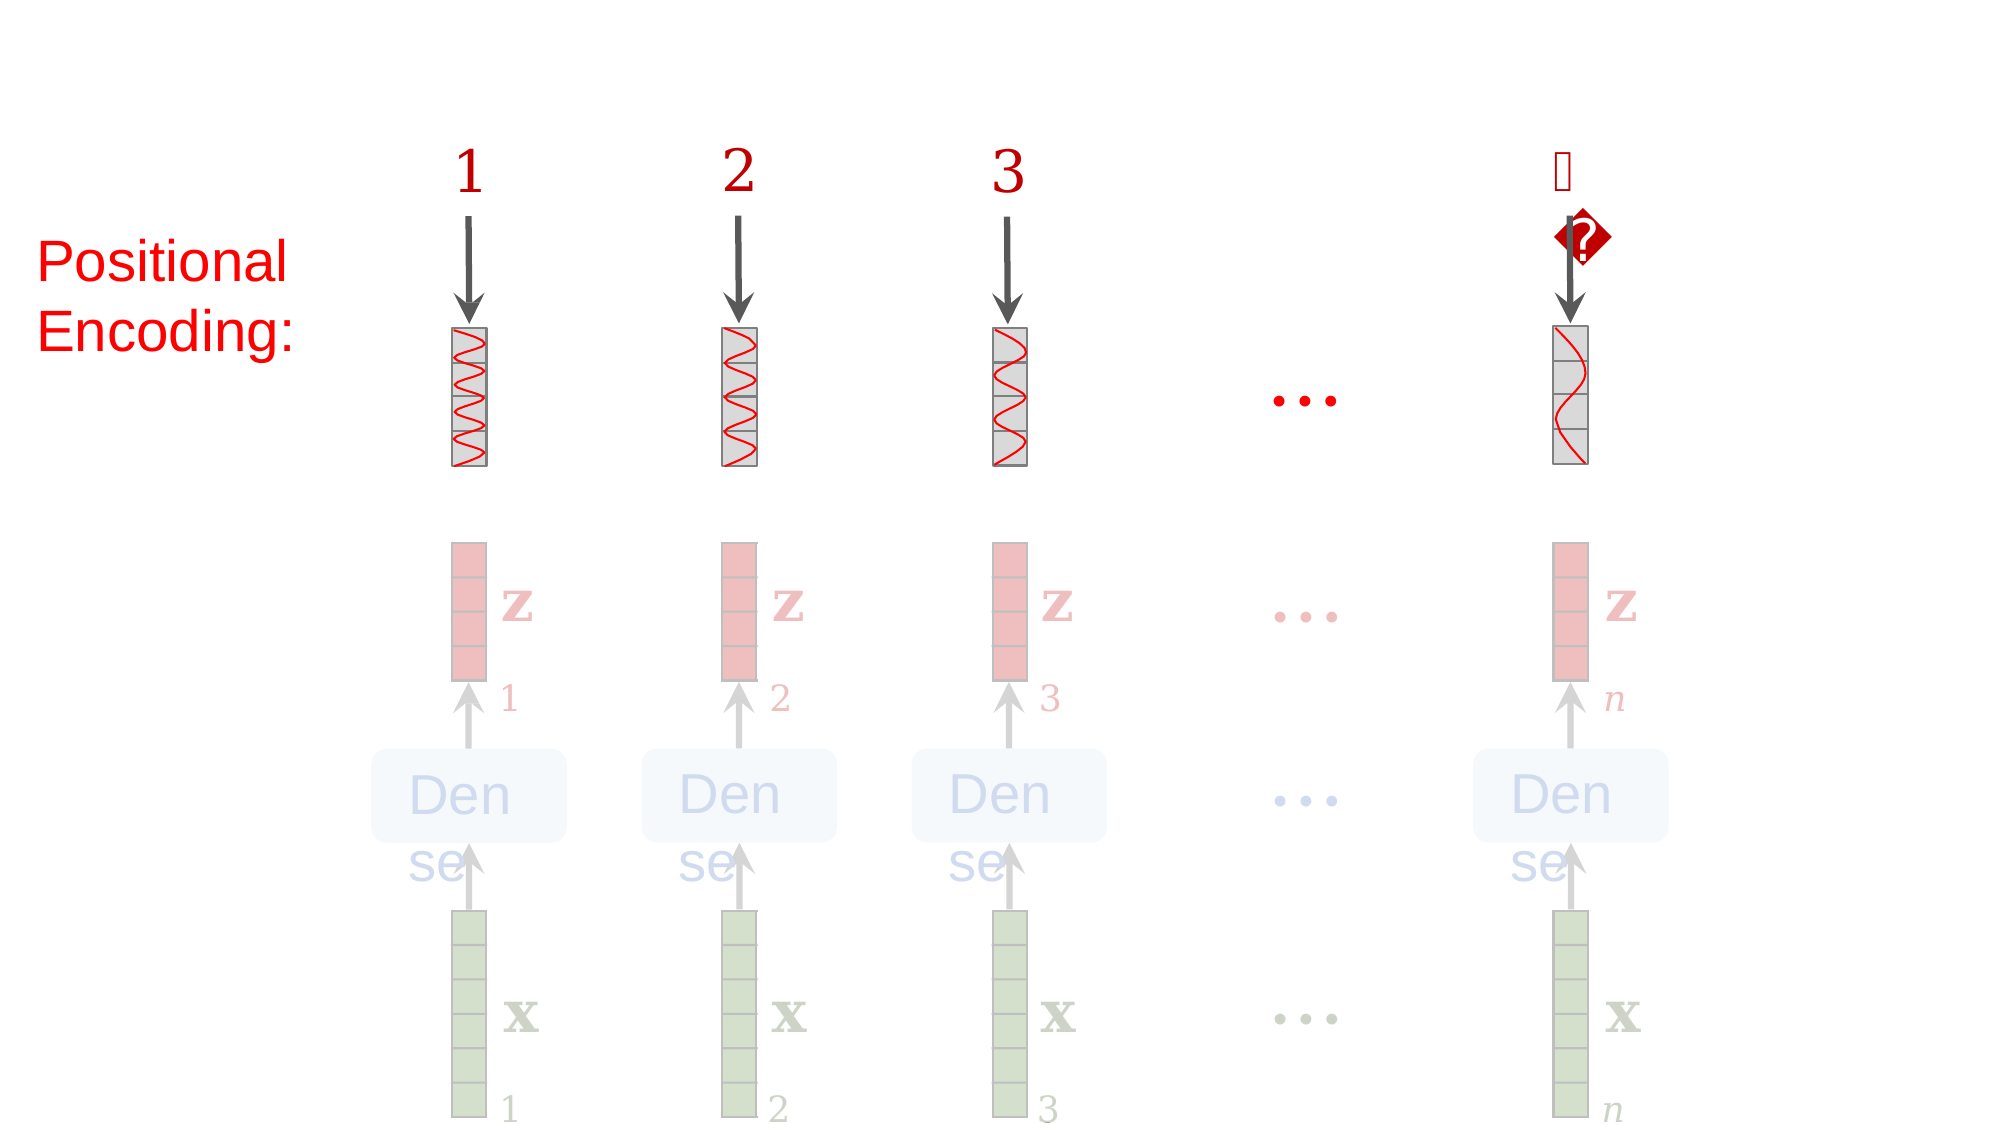

2
𝑛
1
3

Positional Encoding:

⋯

⋯
𝐳1
𝐳2
𝐳3
𝐳𝑛

⋯

Dense
Dense
Dense
Dense

⋯
𝐱1
𝐱2
𝐱3
𝐱𝑛